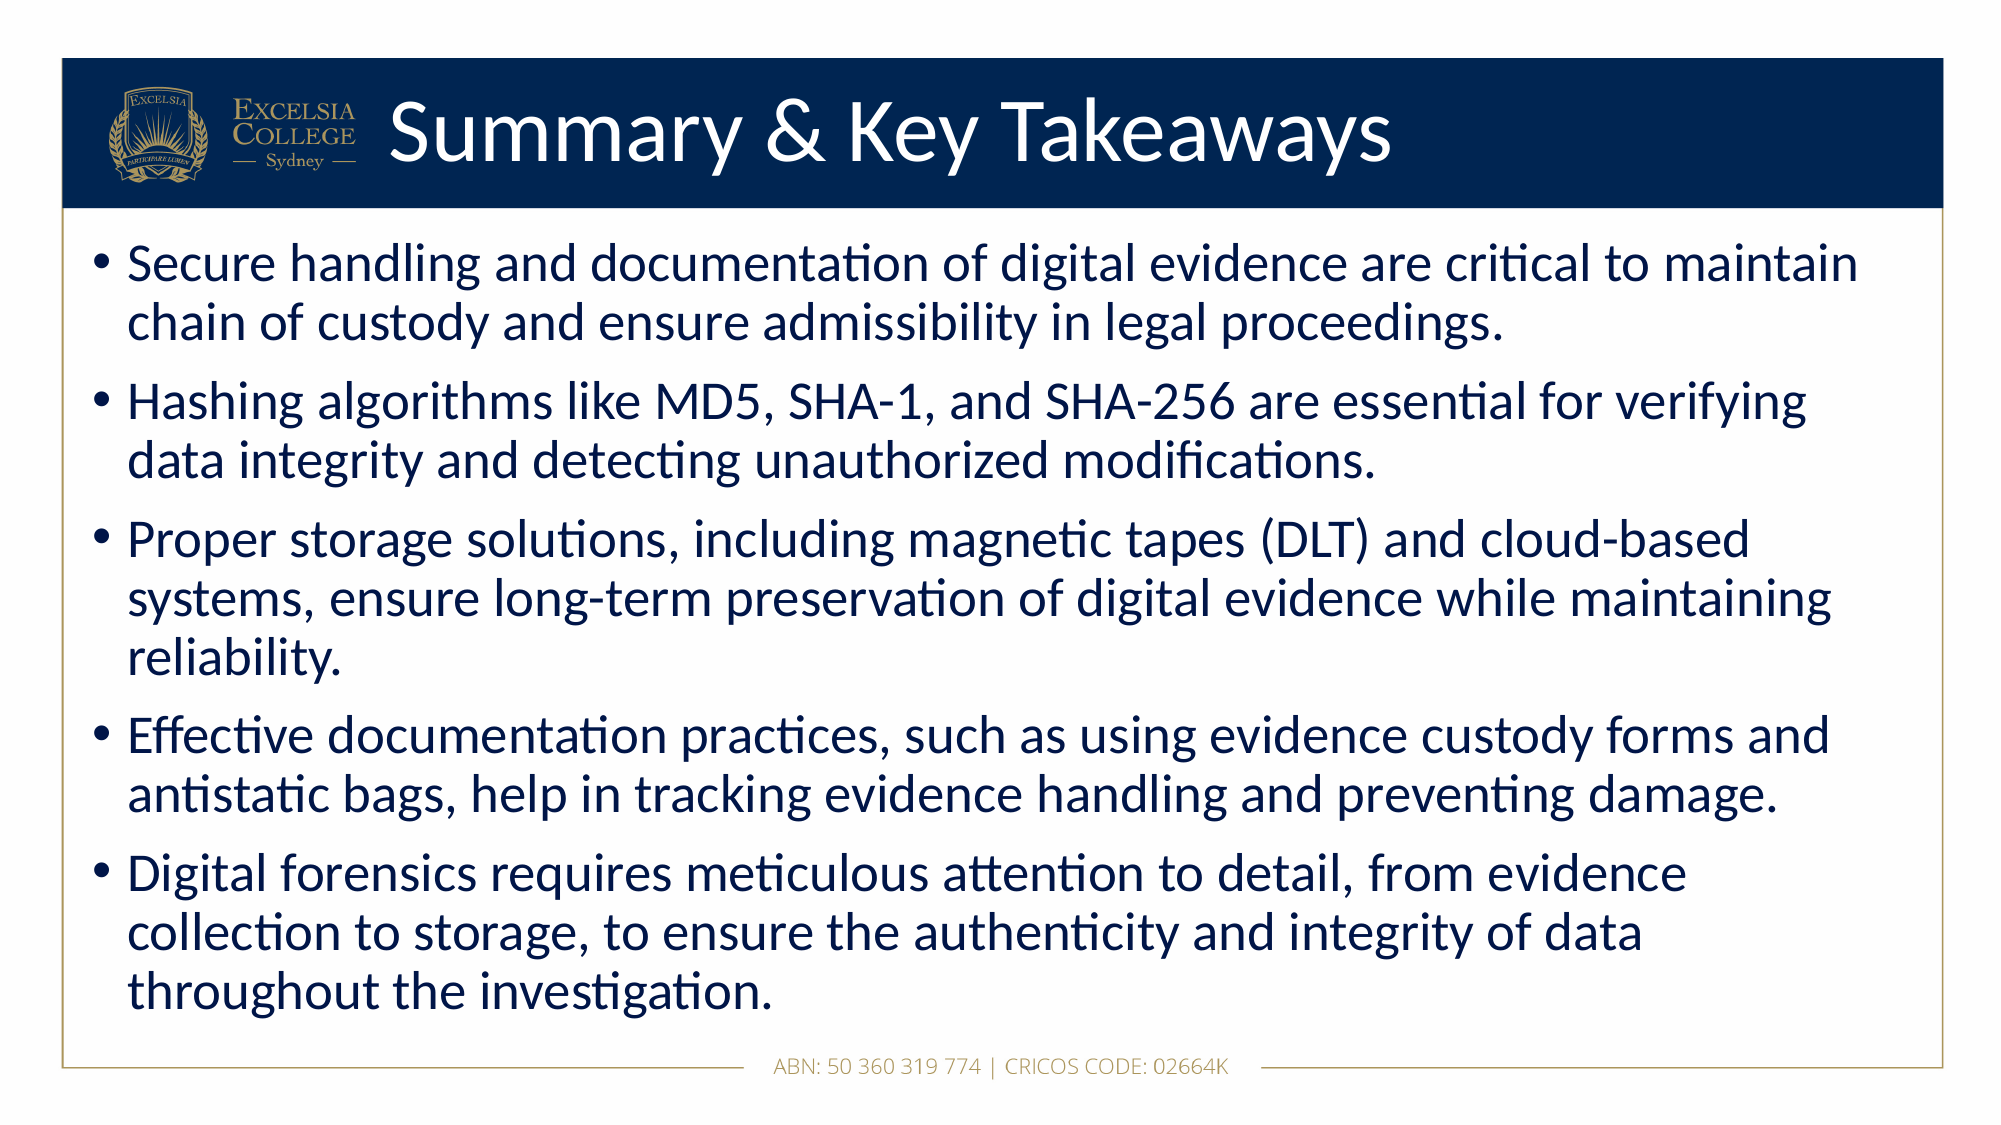

# Summary & Key Takeaways
Secure handling and documentation of digital evidence are critical to maintain chain of custody and ensure admissibility in legal proceedings.
Hashing algorithms like MD5, SHA-1, and SHA-256 are essential for verifying data integrity and detecting unauthorized modifications.
Proper storage solutions, including magnetic tapes (DLT) and cloud-based systems, ensure long-term preservation of digital evidence while maintaining reliability.
Effective documentation practices, such as using evidence custody forms and antistatic bags, help in tracking evidence handling and preventing damage.
Digital forensics requires meticulous attention to detail, from evidence collection to storage, to ensure the authenticity and integrity of data throughout the investigation.